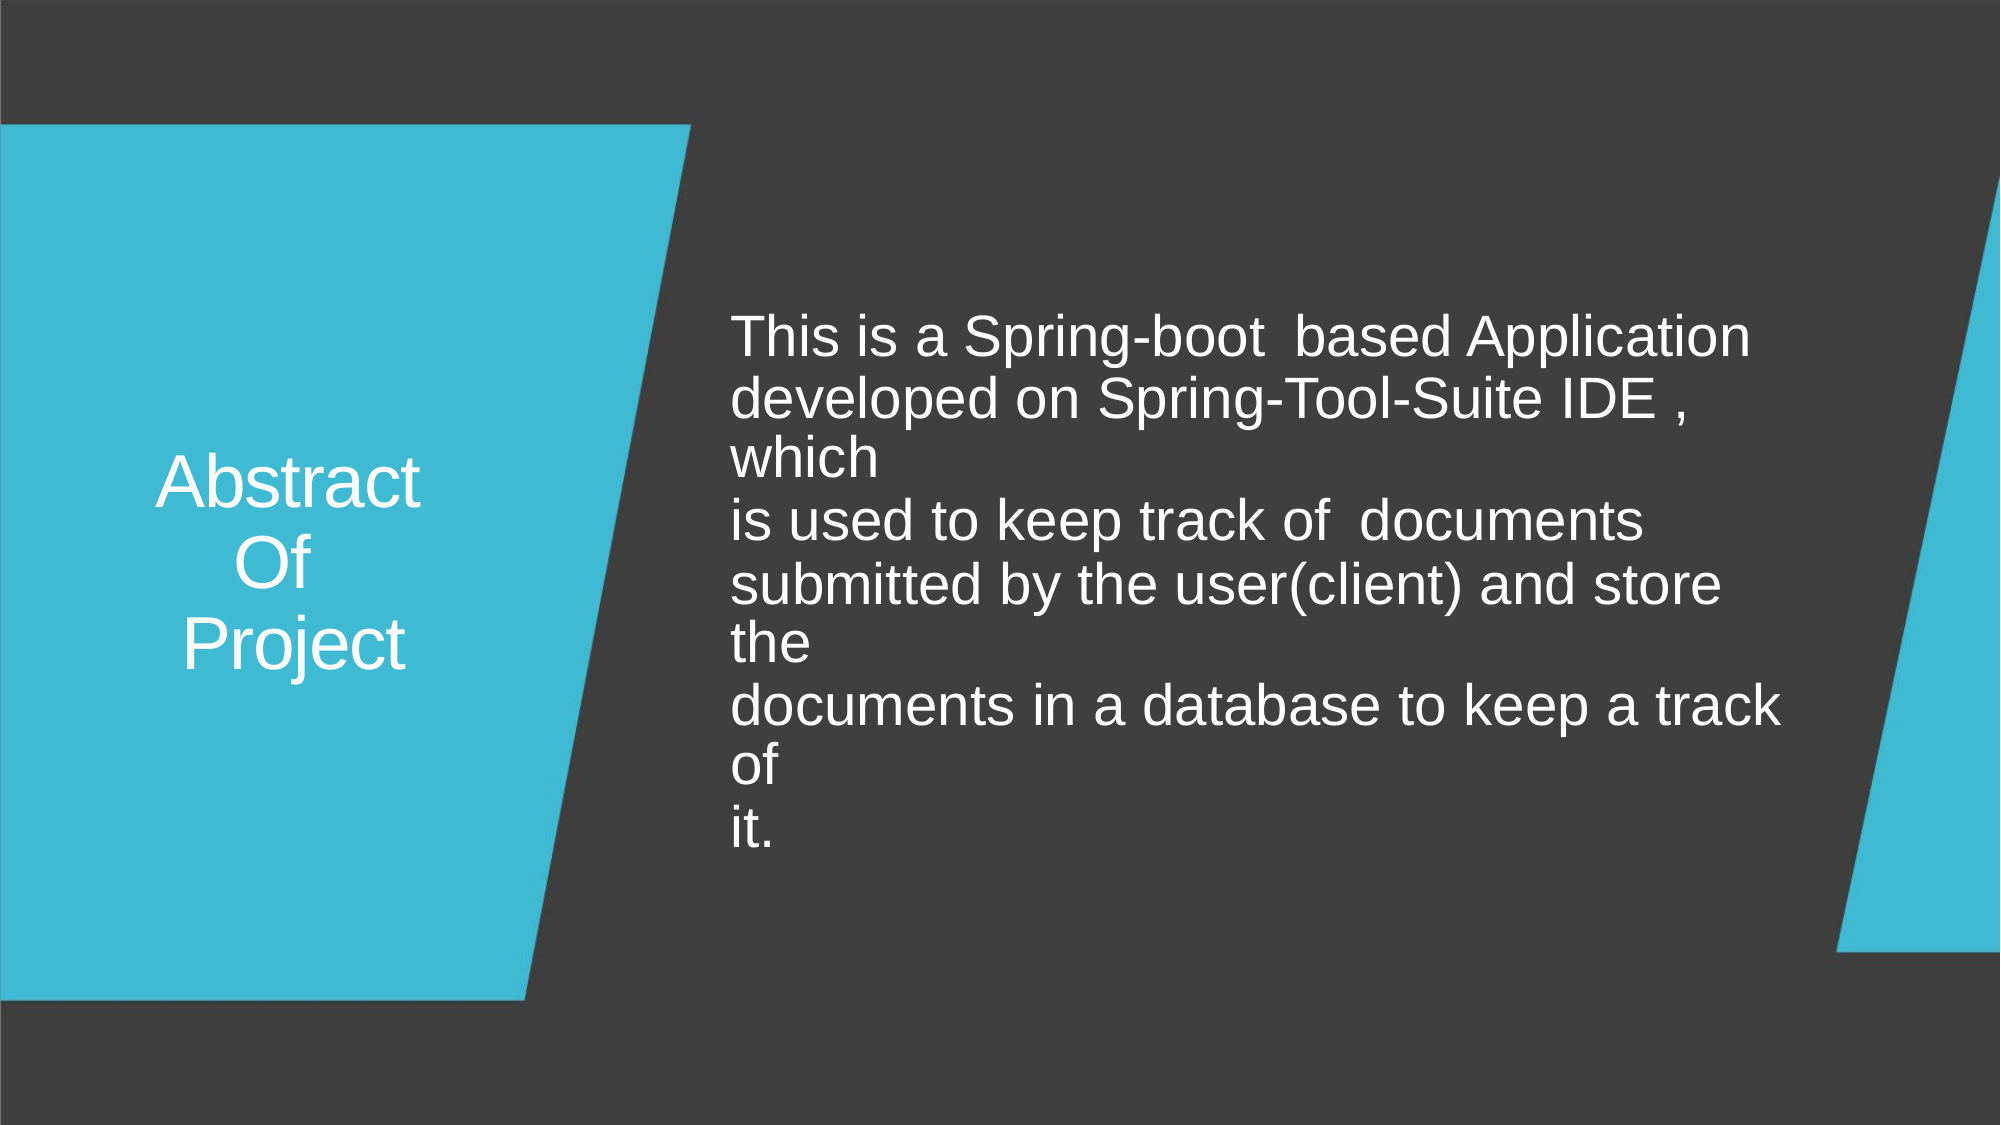

This is a Spring-boot based Application
developed on Spring-Tool-Suite IDE , which
is used to keep track of documents
submitted by the user(client) and store the
documents in a database to keep a track of
it.
Abstract
Of
Project